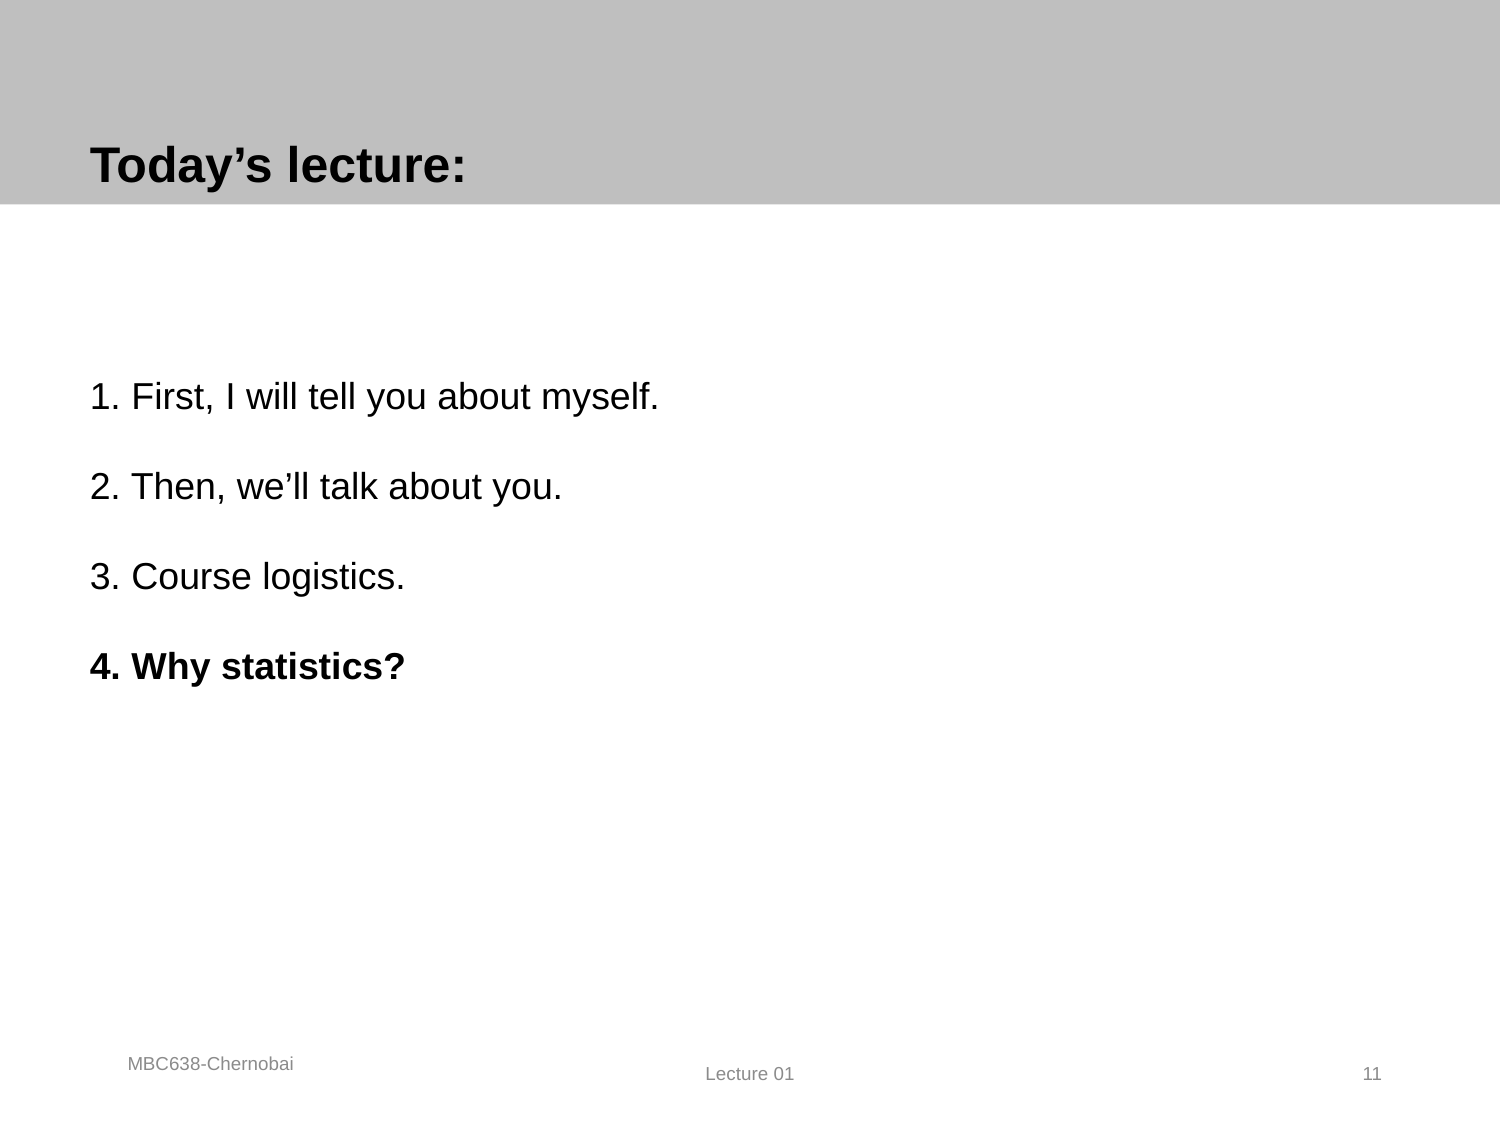

Today’s lecture:

1. First, I will tell you about myself.

2. Then, we’ll talk about you.

3. Course logistics.

4. Why statistics?

MBC638-Chernobai
Lecture 01
11